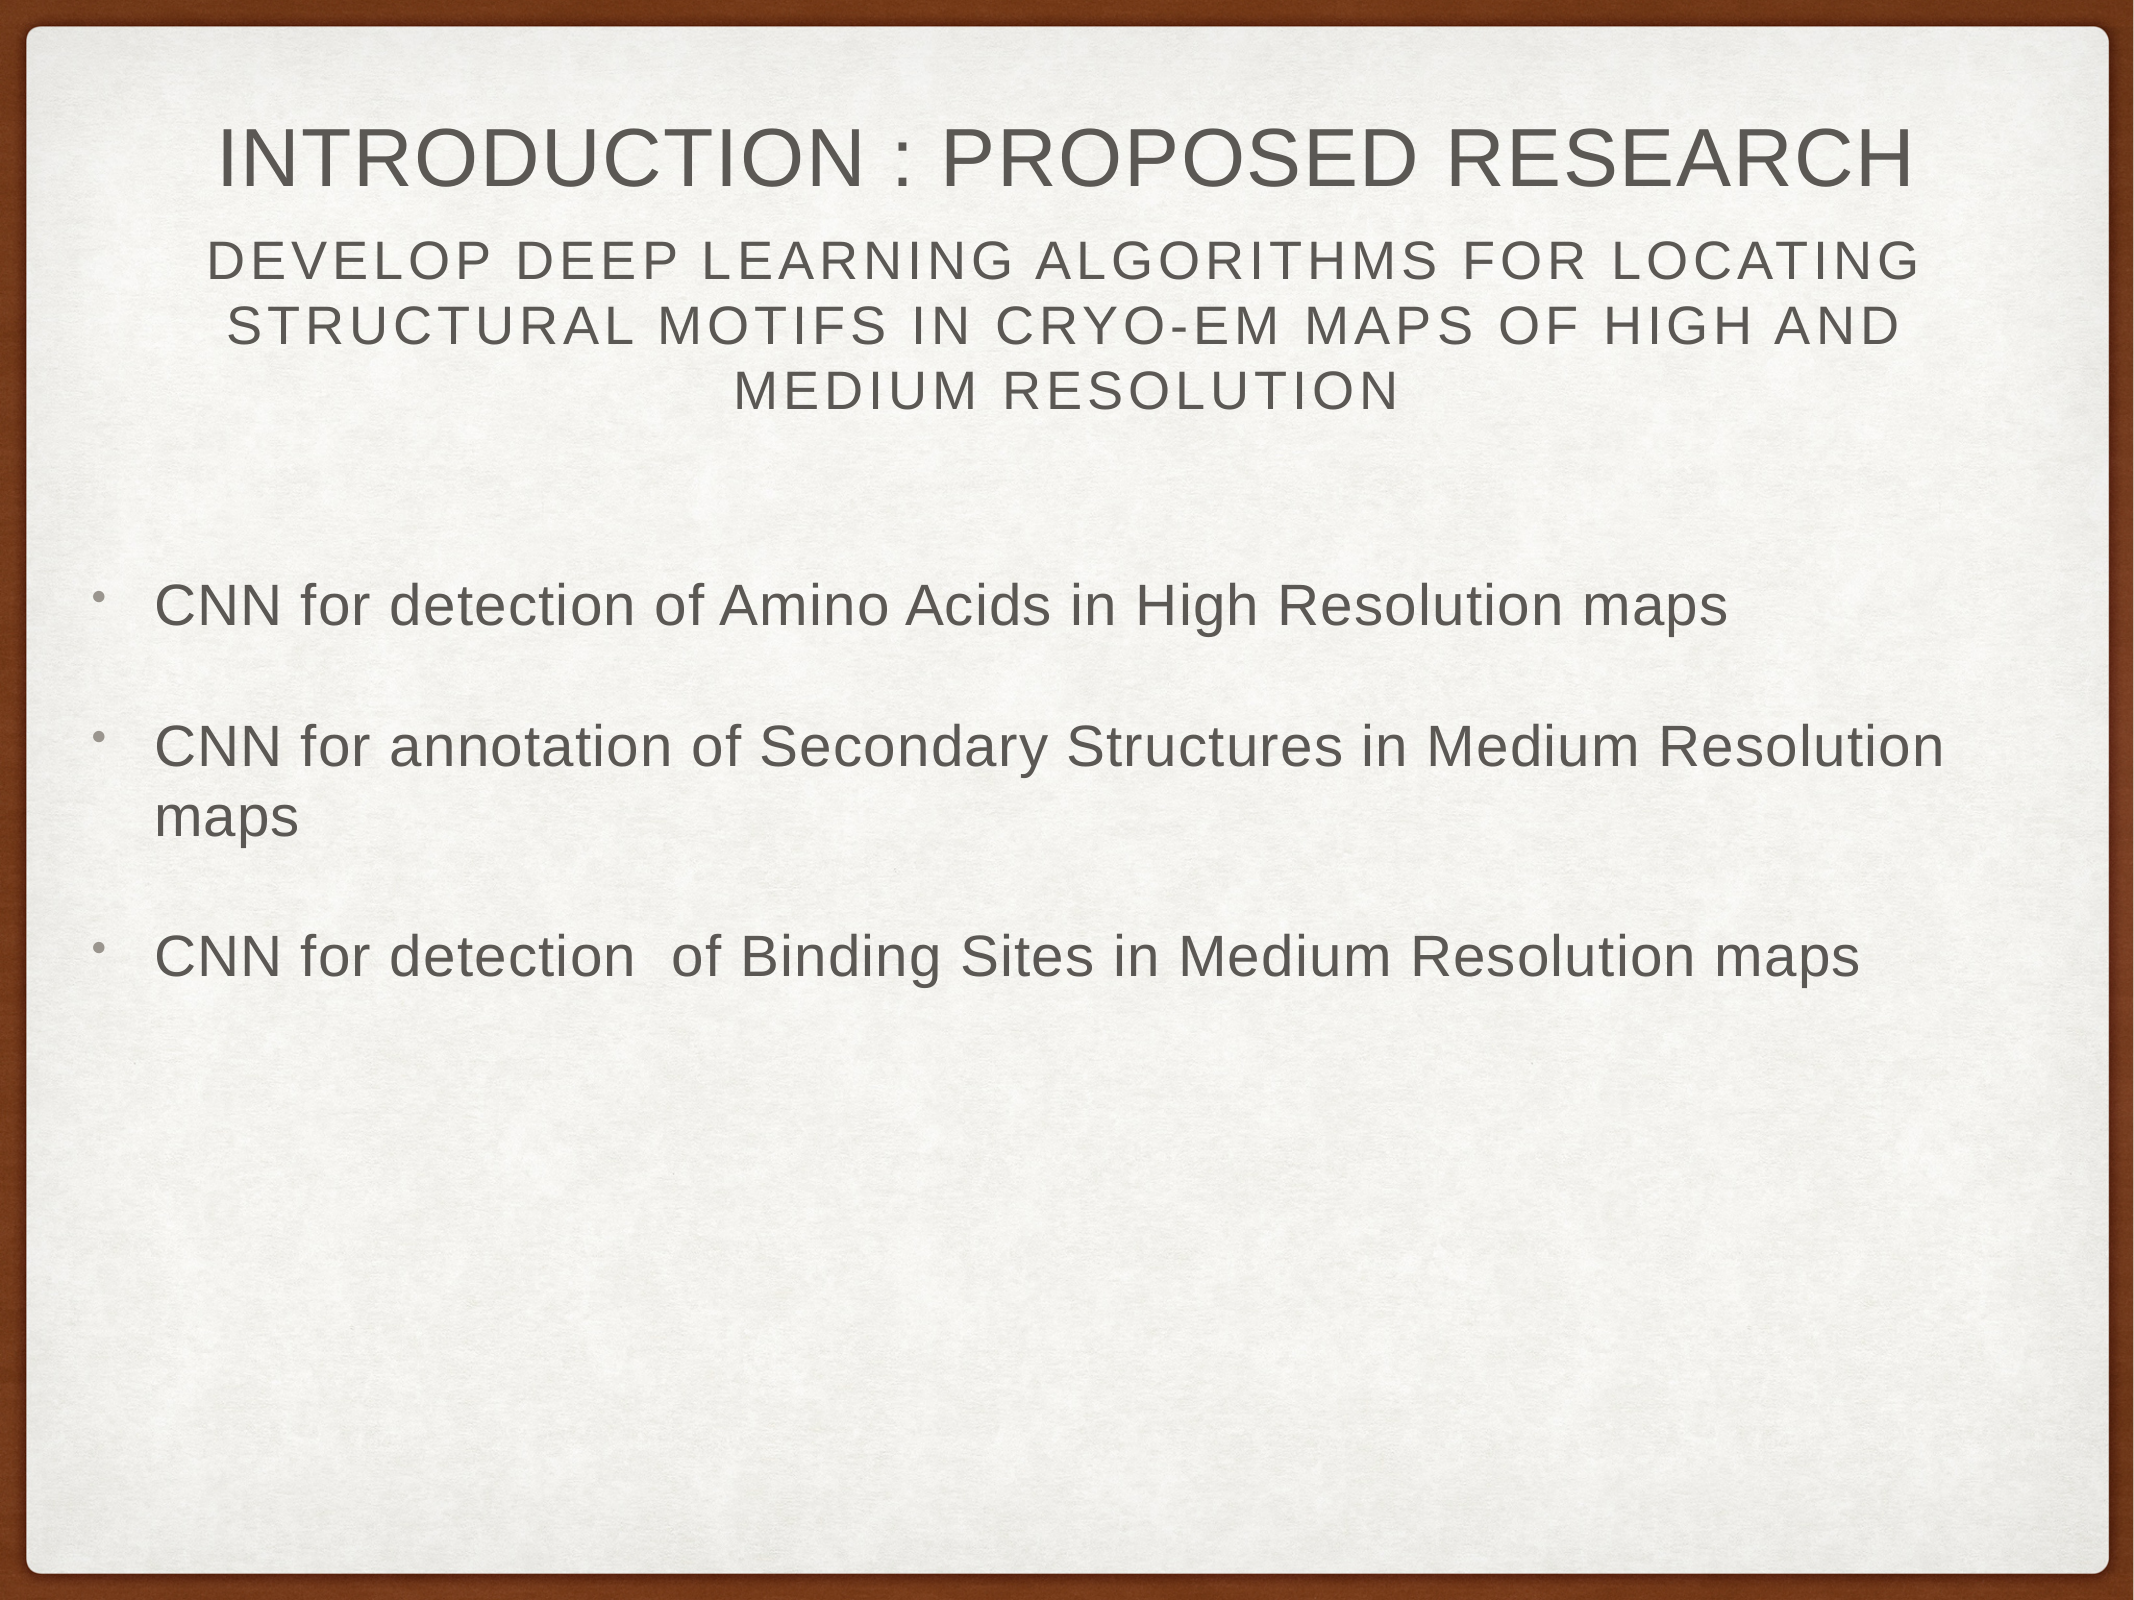

# INTRODUCTION : PROPOSED RESEARCH
DEVELOP DEEP LEARNING ALGORITHMS FOR LOCATING STRUCTURAL MOTIFS in CRYO-EM maps OF HIGH AND MEDIUM RESOLUTION
CNN for detection of Amino Acids in High Resolution maps
CNN for annotation of Secondary Structures in Medium Resolution maps
CNN for detection  of Binding Sites in Medium Resolution maps

8